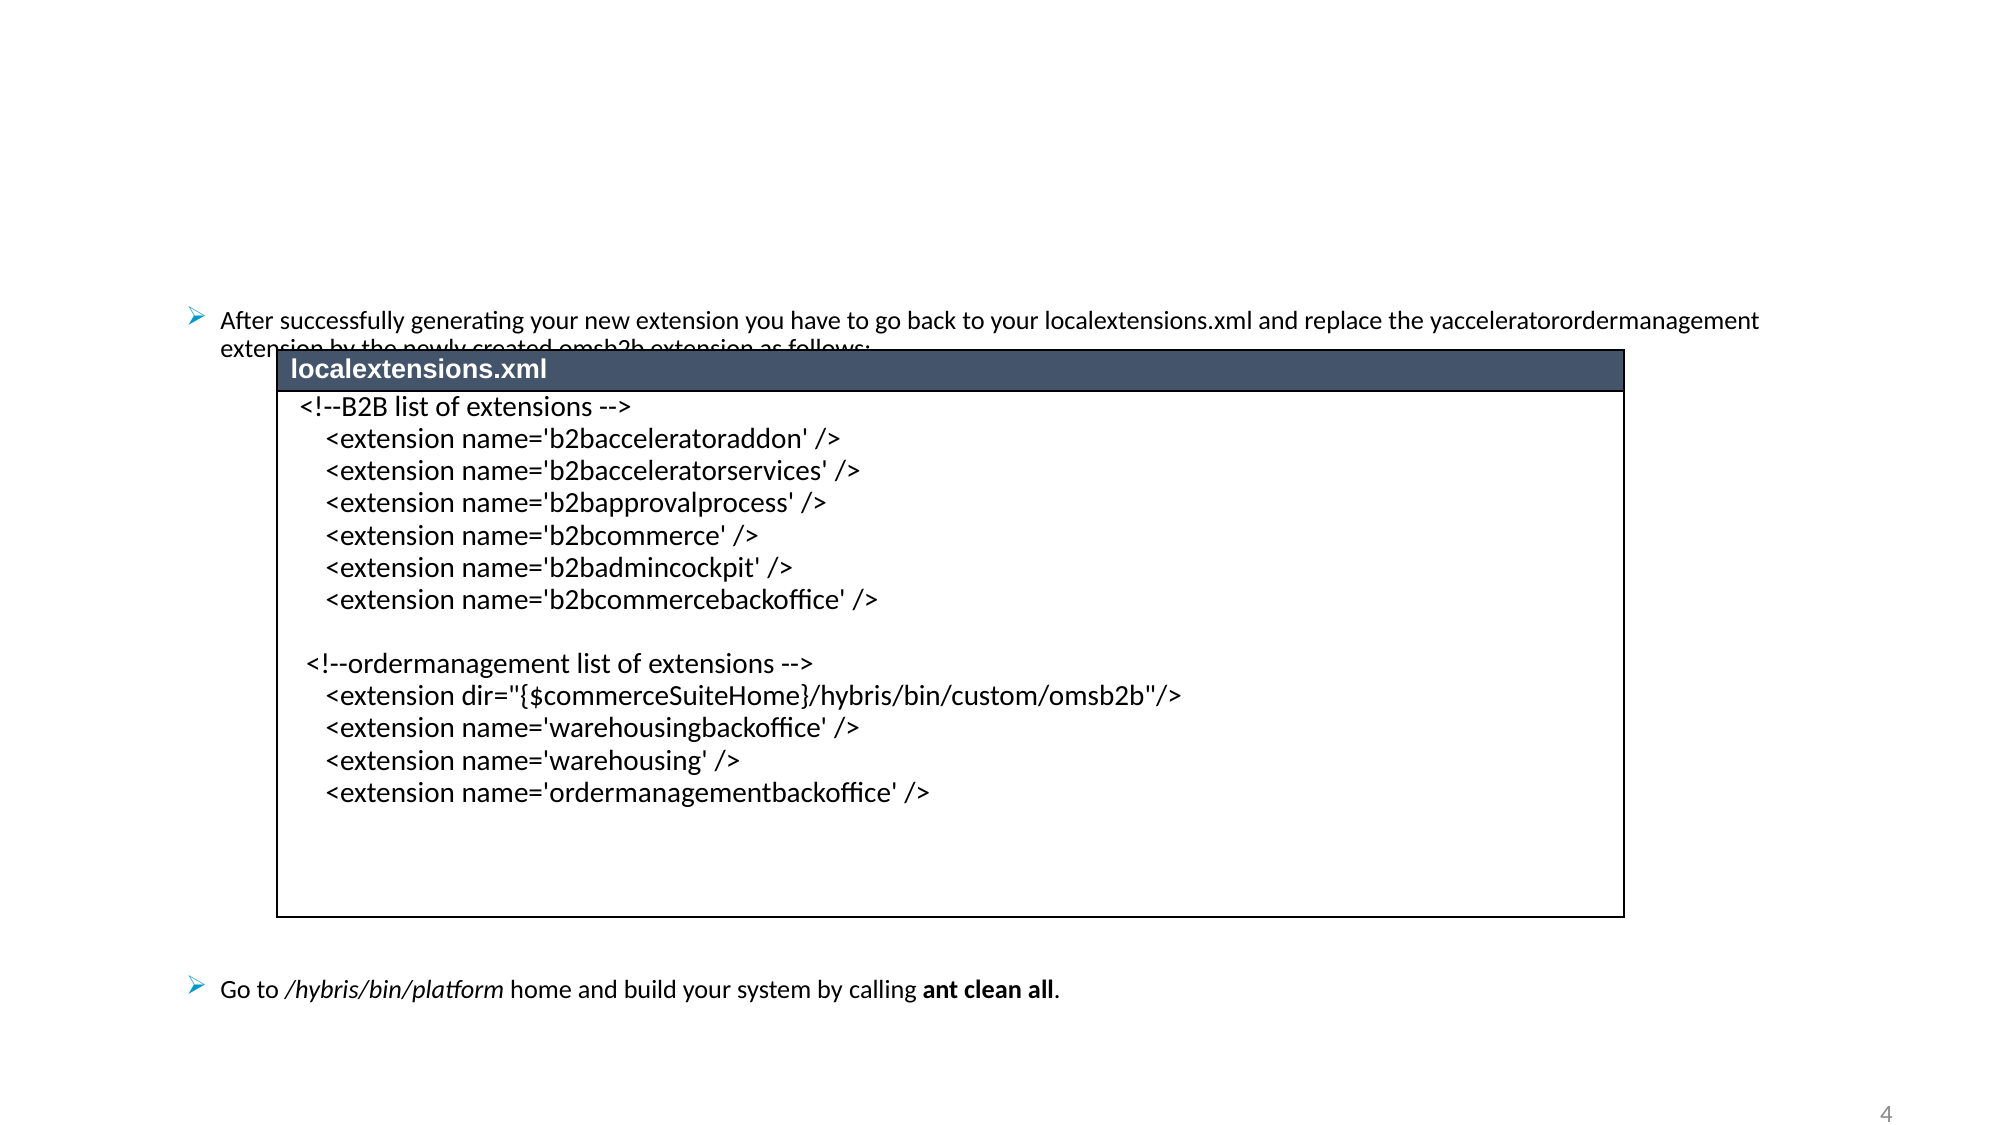

#
After successfully generating your new extension you have to go back to your localextensions.xml and replace the yacceleratorordermanagement extension by the newly created omsb2b extension as follows:

Go to /hybris/bin/platform home and build your system by calling ant clean all.

| localextensions.xml |
| --- |
| <!--B2B list of extensions -->     <extension name='b2bacceleratoraddon' />     <extension name='b2bacceleratorservices' />     <extension name='b2bapprovalprocess' />     <extension name='b2bcommerce' />     <extension name='b2badmincockpit' />     <extension name='b2bcommercebackoffice' />  <!--ordermanagement list of extensions -->     <extension dir="{$commerceSuiteHome}/hybris/bin/custom/omsb2b"/>     <extension name='warehousingbackoffice' />     <extension name='warehousing' />     <extension name='ordermanagementbackoffice' /> |
41